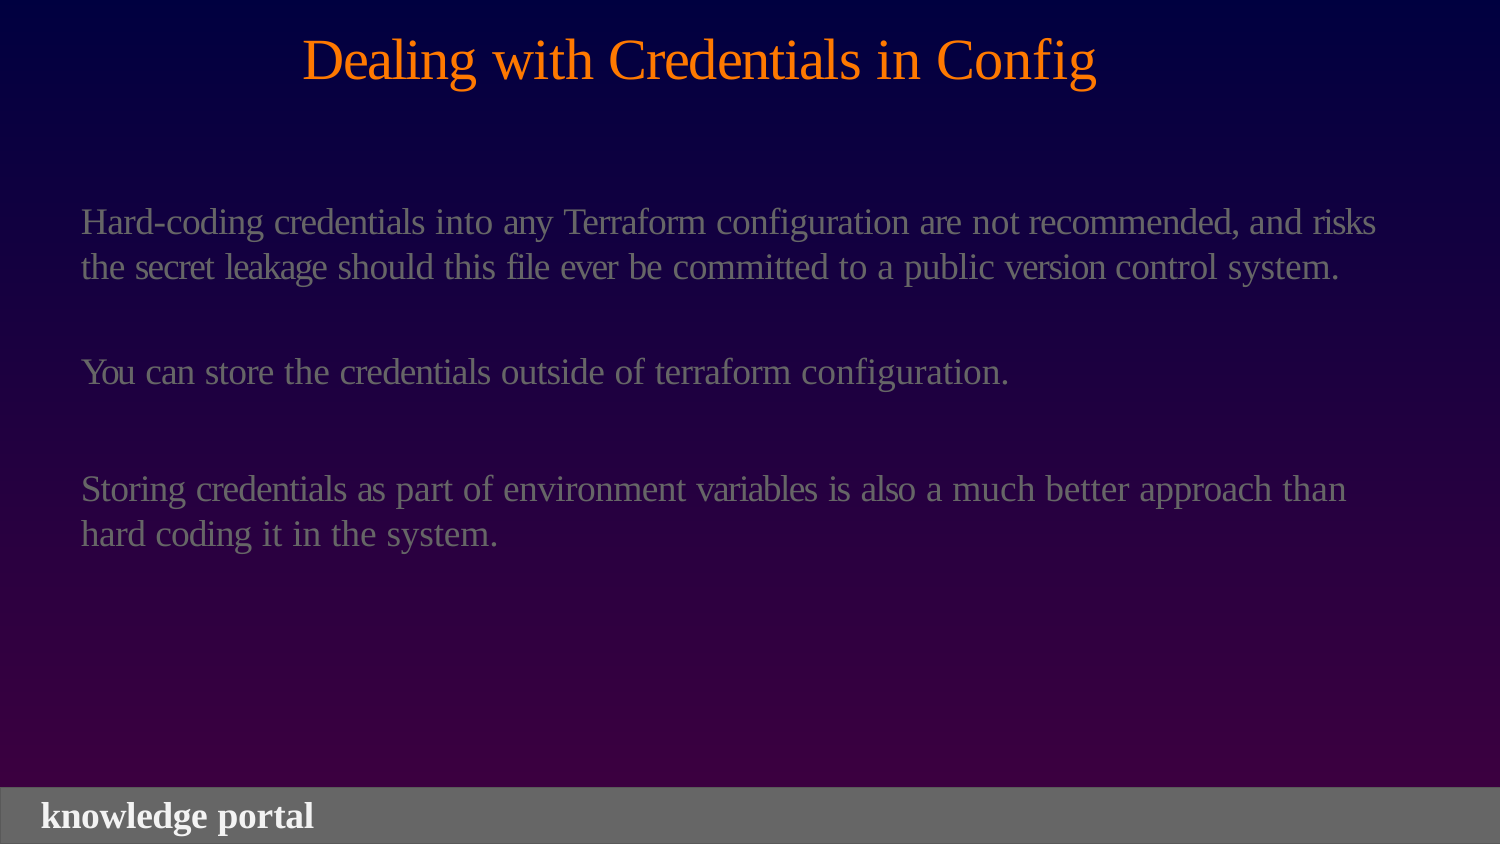

# Dealing with Credentials in Config
Hard-coding credentials into any Terraform configuration are not recommended, and risks the secret leakage should this file ever be committed to a public version control system.

You can store the credentials outside of terraform configuration.

Storing credentials as part of environment variables is also a much better approach than hard coding it in the system.

knowledge portal